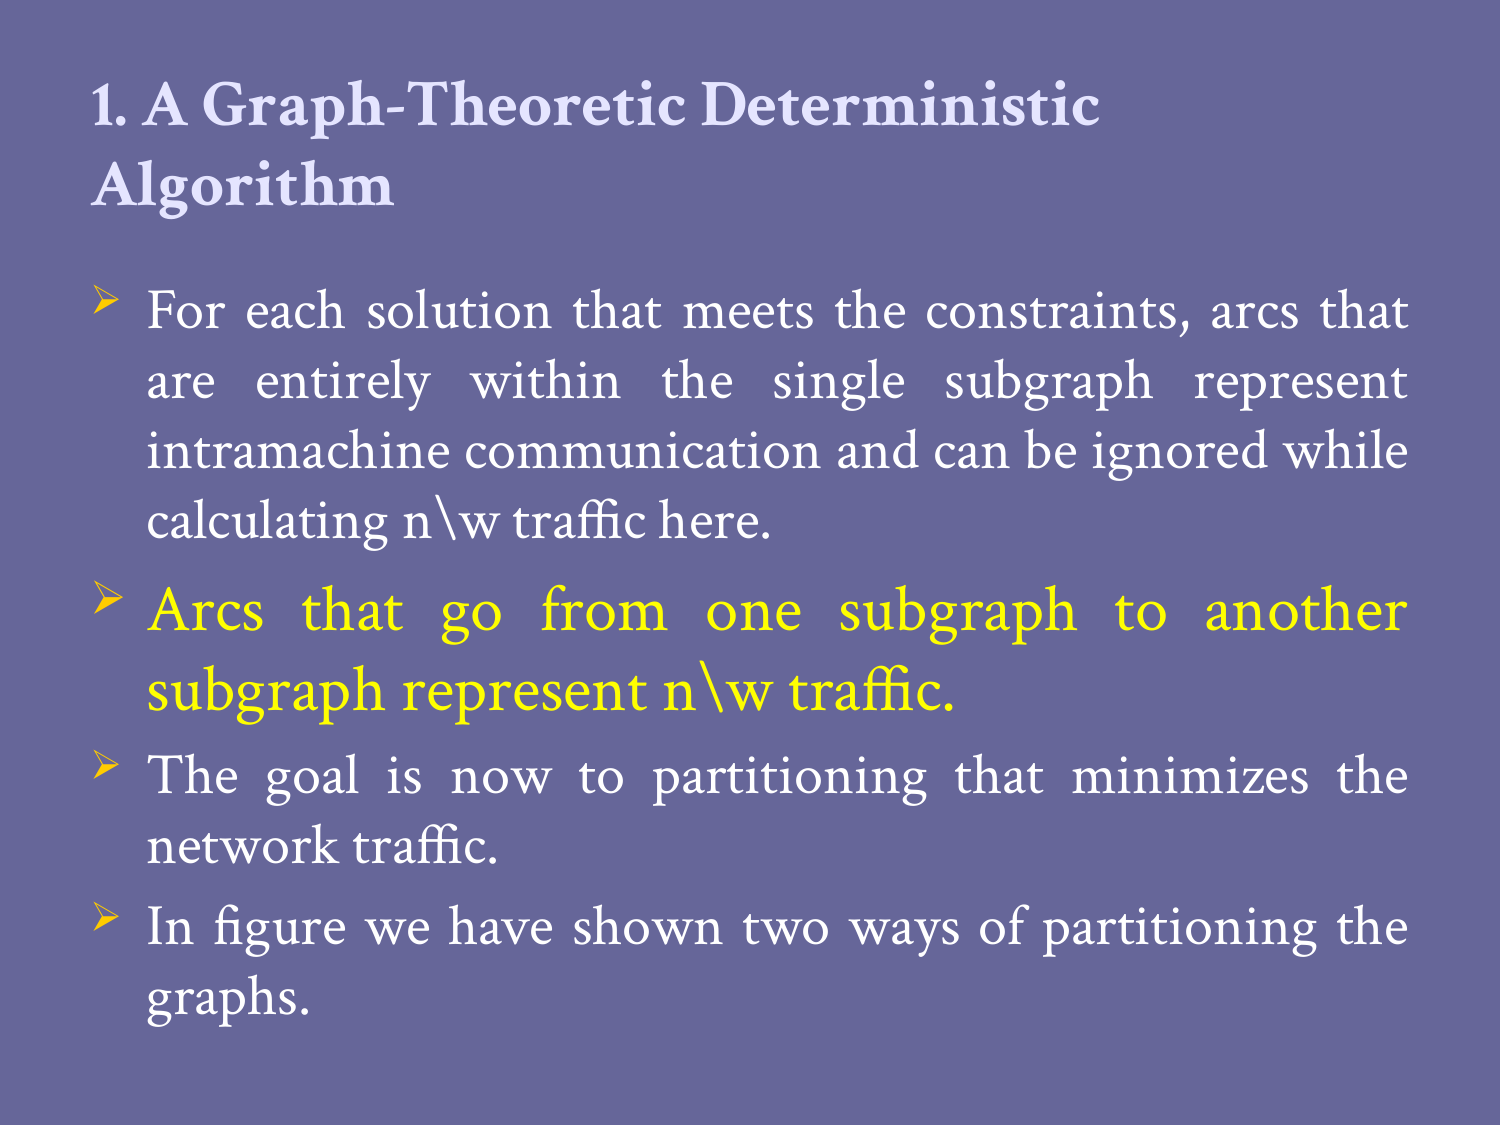

1. A Graph-Theoretic Deterministic Algorithm
For each solution that meets the constraints, arcs that are entirely within the single subgraph represent intramachine communication and can be ignored while calculating n\w traffic here.
Arcs that go from one subgraph to another subgraph represent n\w traffic.
The goal is now to partitioning that minimizes the network traffic.
In figure we have shown two ways of partitioning the graphs.